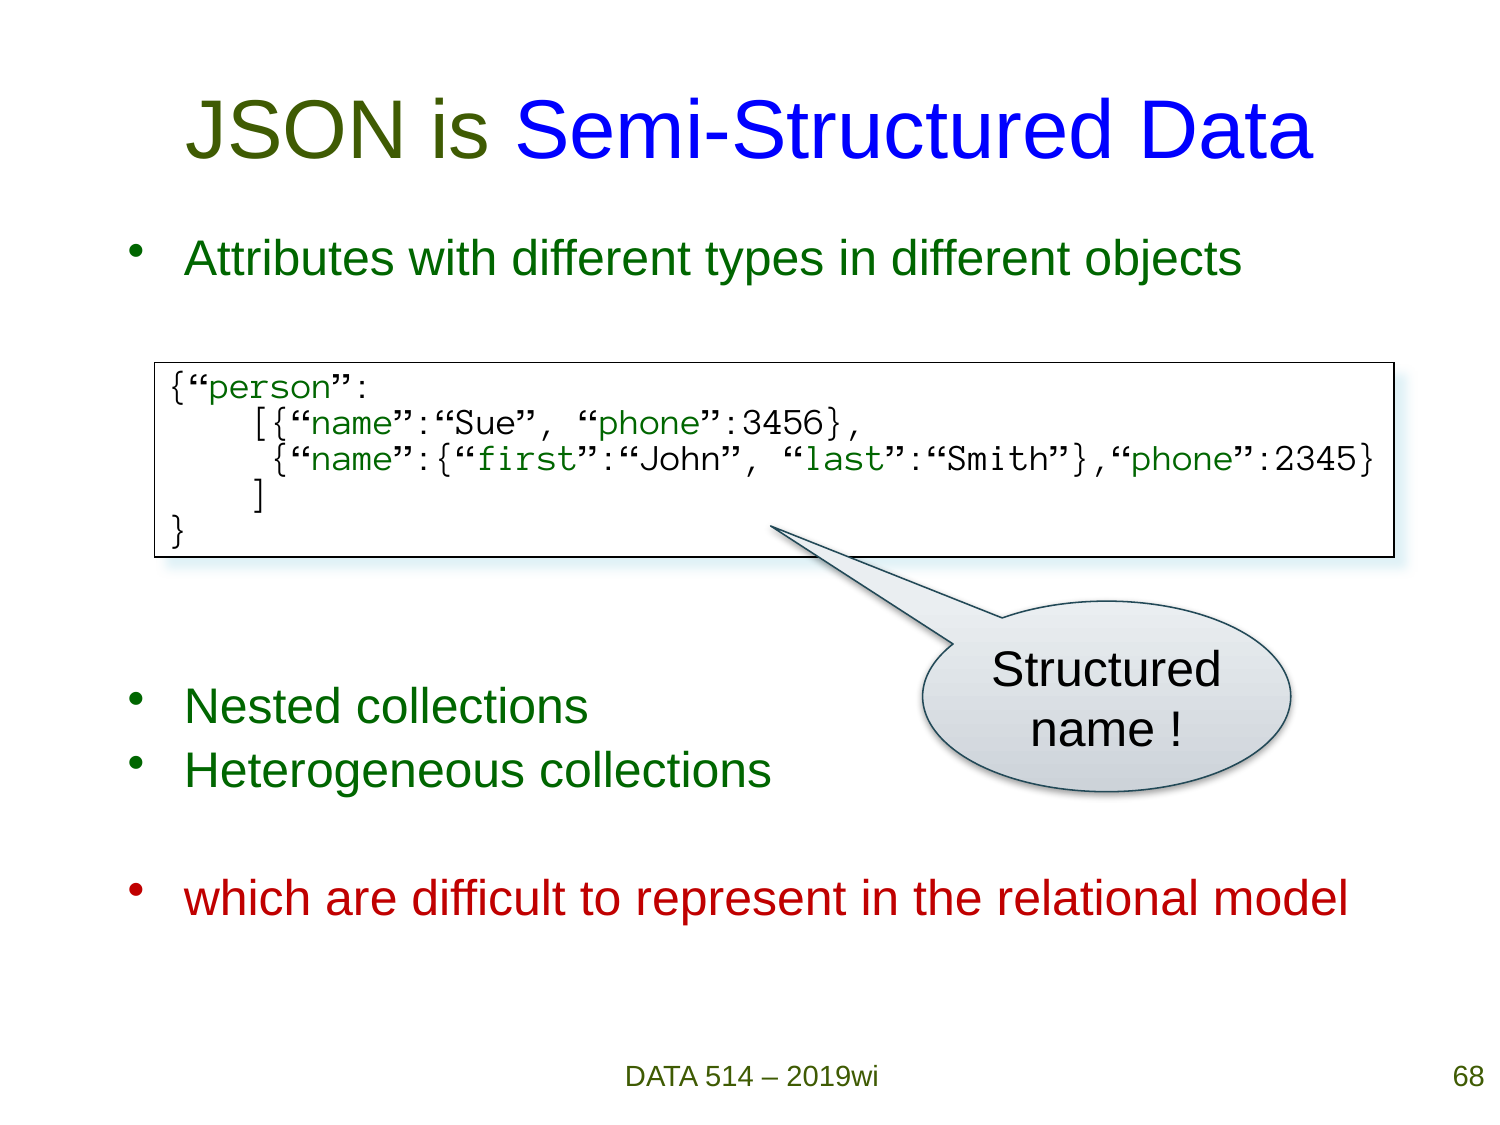

# JSON is Semi-Structured Data
Attributes with different types in different objects

Nested collections
Heterogeneous collections

which are difficult to represent in the relational model
{“person”:
    [{“name”:“Sue”, “phone”:3456},
     {“name”:{“first”:“John”, “last”:“Smith”},“phone”:2345}
    ]
}
Structured
name !
DATA 514 – 2019wi
68